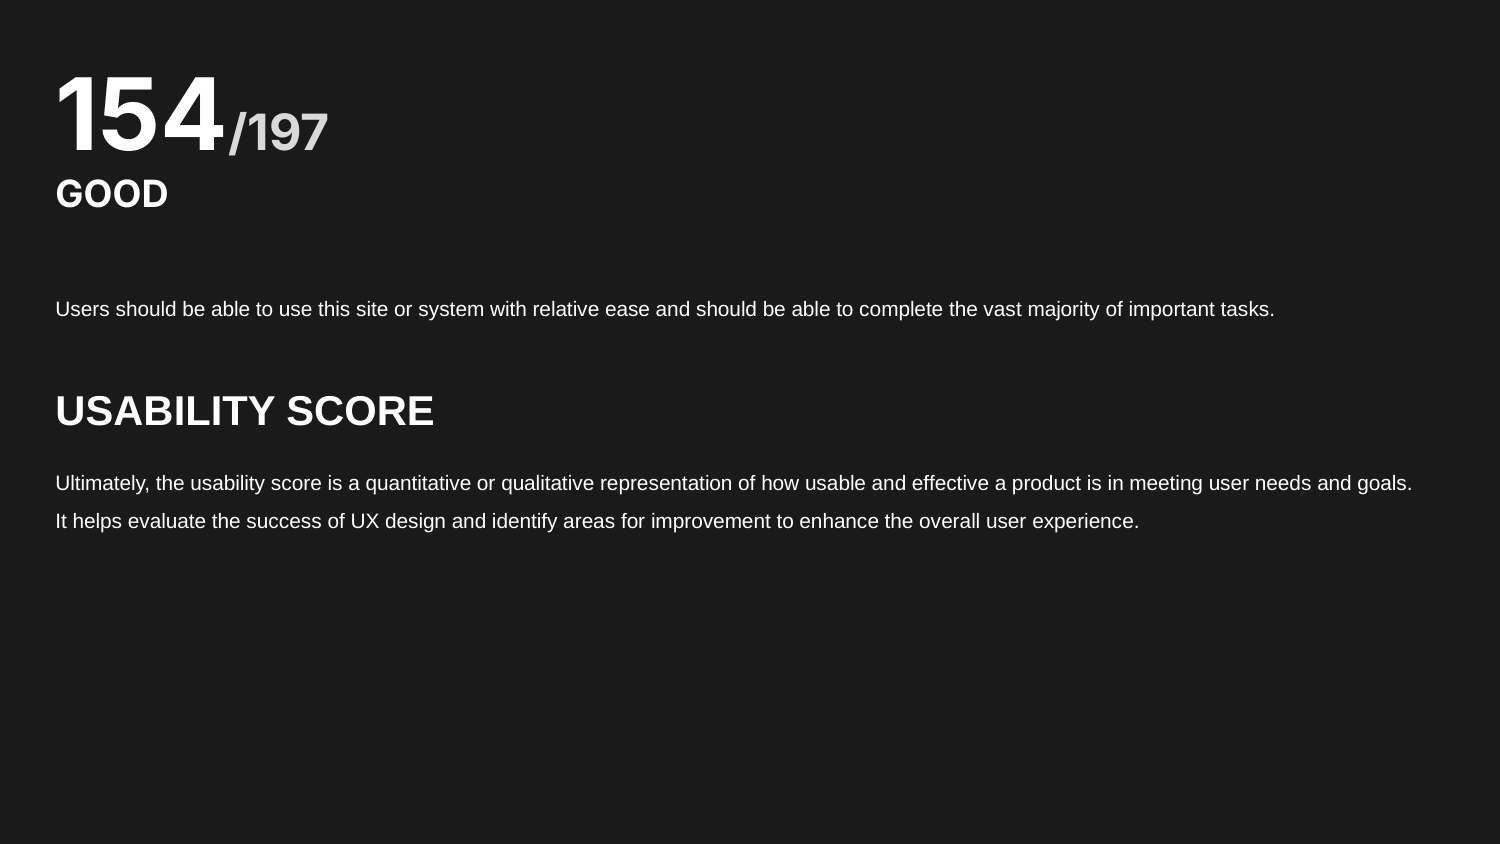

154/197
GOOD

Users should be able to use this site or system with relative ease and should be able to complete the vast majority of important tasks.
USABILITY SCORE
Ultimately, the usability score is a quantitative or qualitative representation of how usable and effective a product is in meeting user needs and goals. It helps evaluate the success of UX design and identify areas for improvement to enhance the overall user experience.